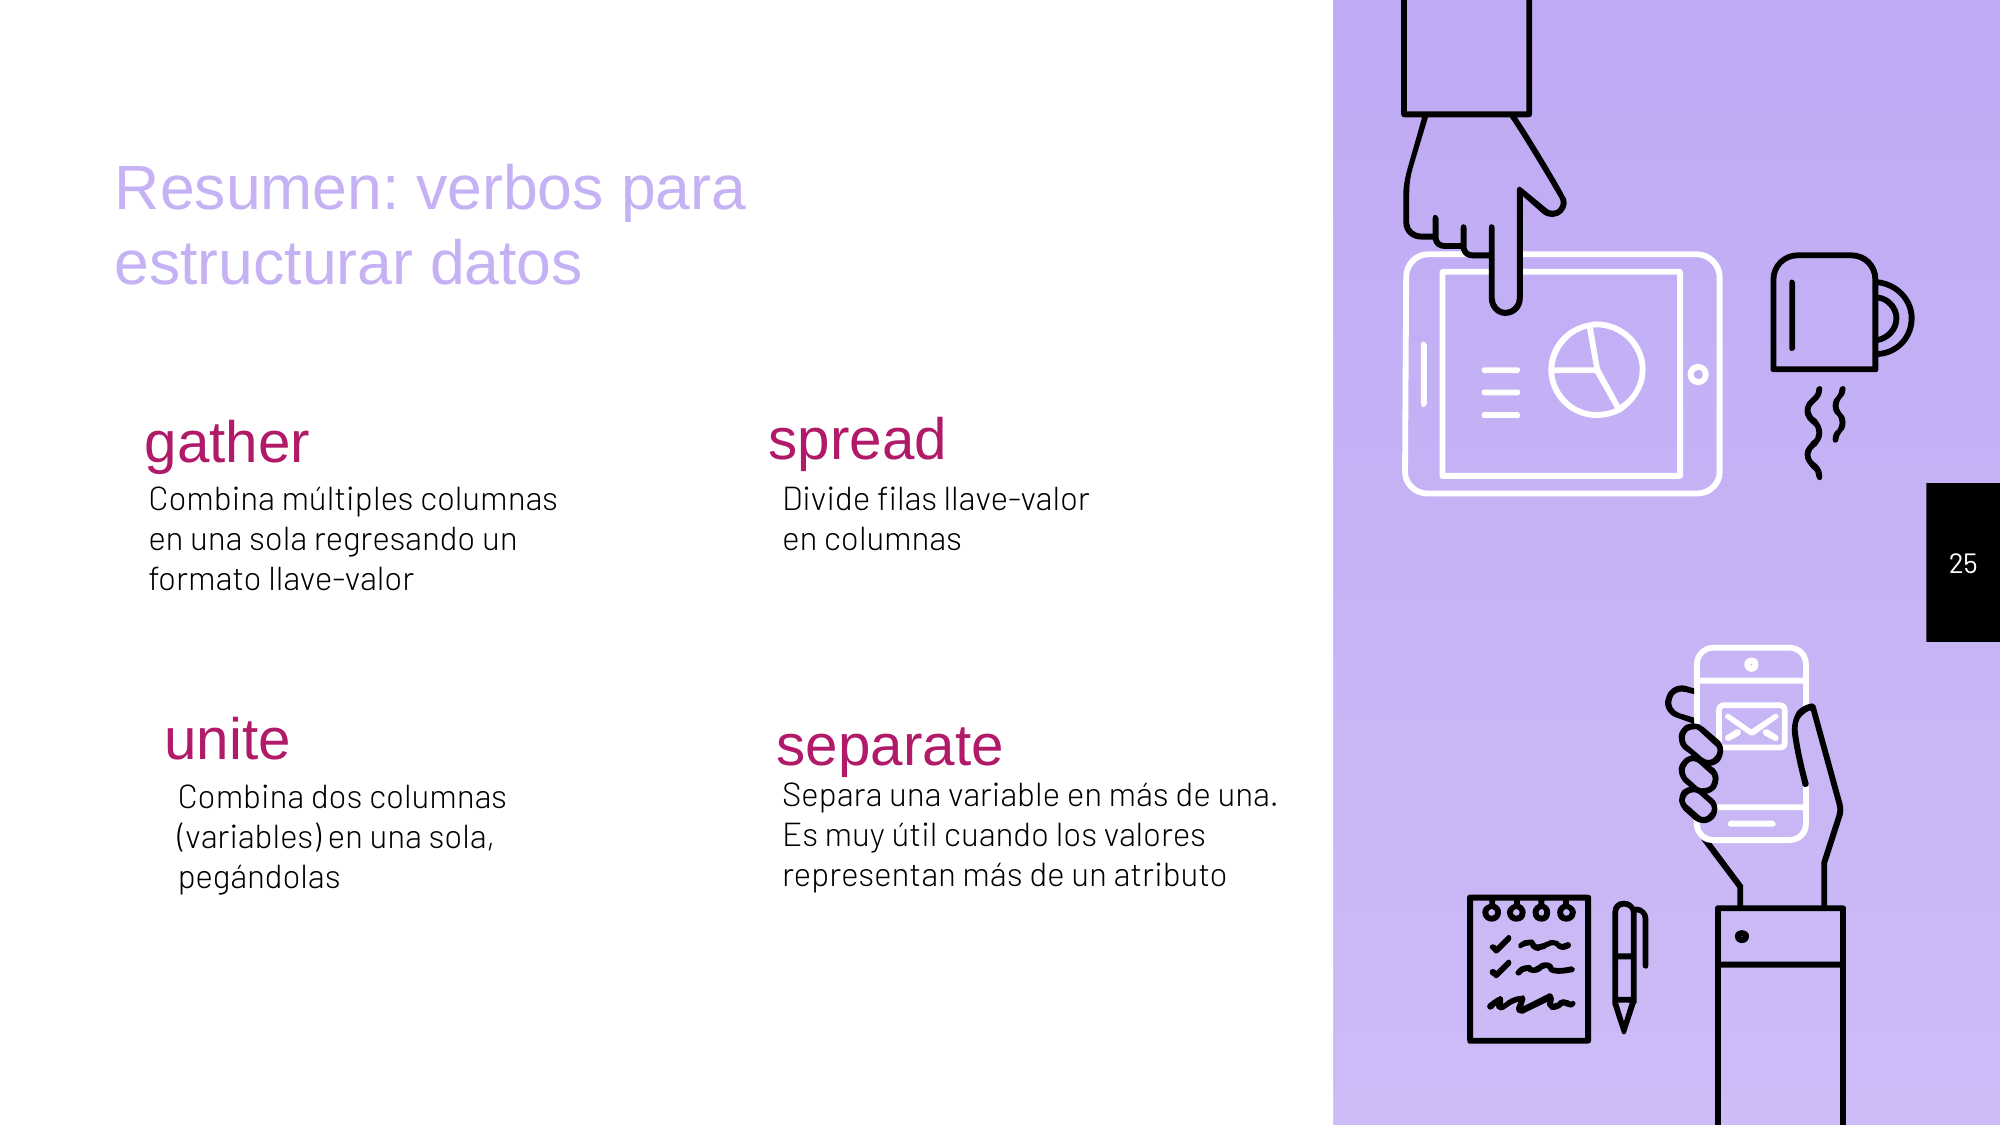

# Resumen: verbos para estructurar datos
spread
gather
Combina múltiples columnas en una sola regresando un formato llave-valor
Divide filas llave-valor en columnas
25
unite
separate
Separa una variable en más de una. Es muy útil cuando los valores representan más de un atributo
Combina dos columnas (variables) en una sola, pegándolas